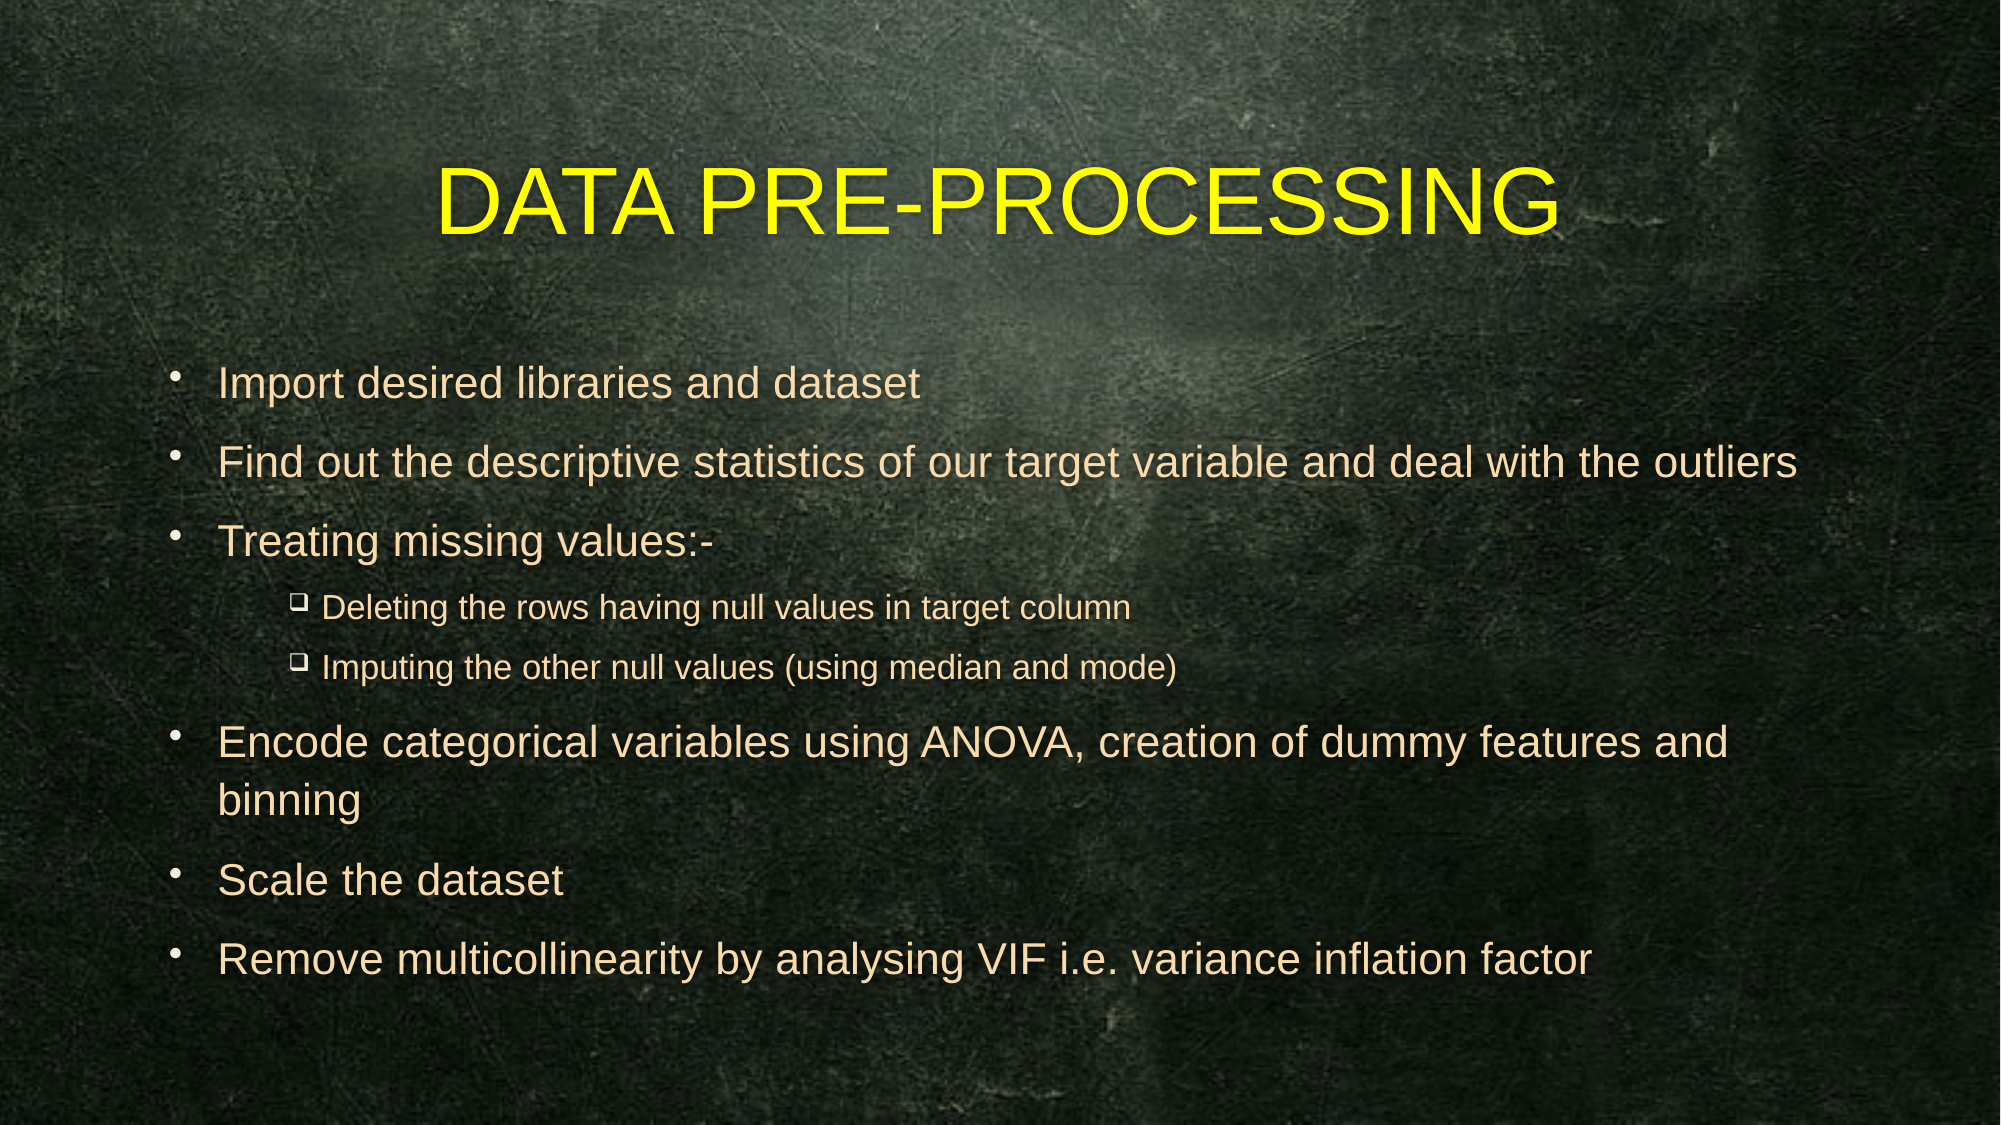

# DATA PRE-PROCESSING
Import desired libraries and dataset
Find out the descriptive statistics of our target variable and deal with the outliers
Treating missing values:-
Deleting the rows having null values in target column
Imputing the other null values (using median and mode)
Encode categorical variables using ANOVA, creation of dummy features and binning
Scale the dataset
Remove multicollinearity by analysing VIF i.e. variance inflation factor